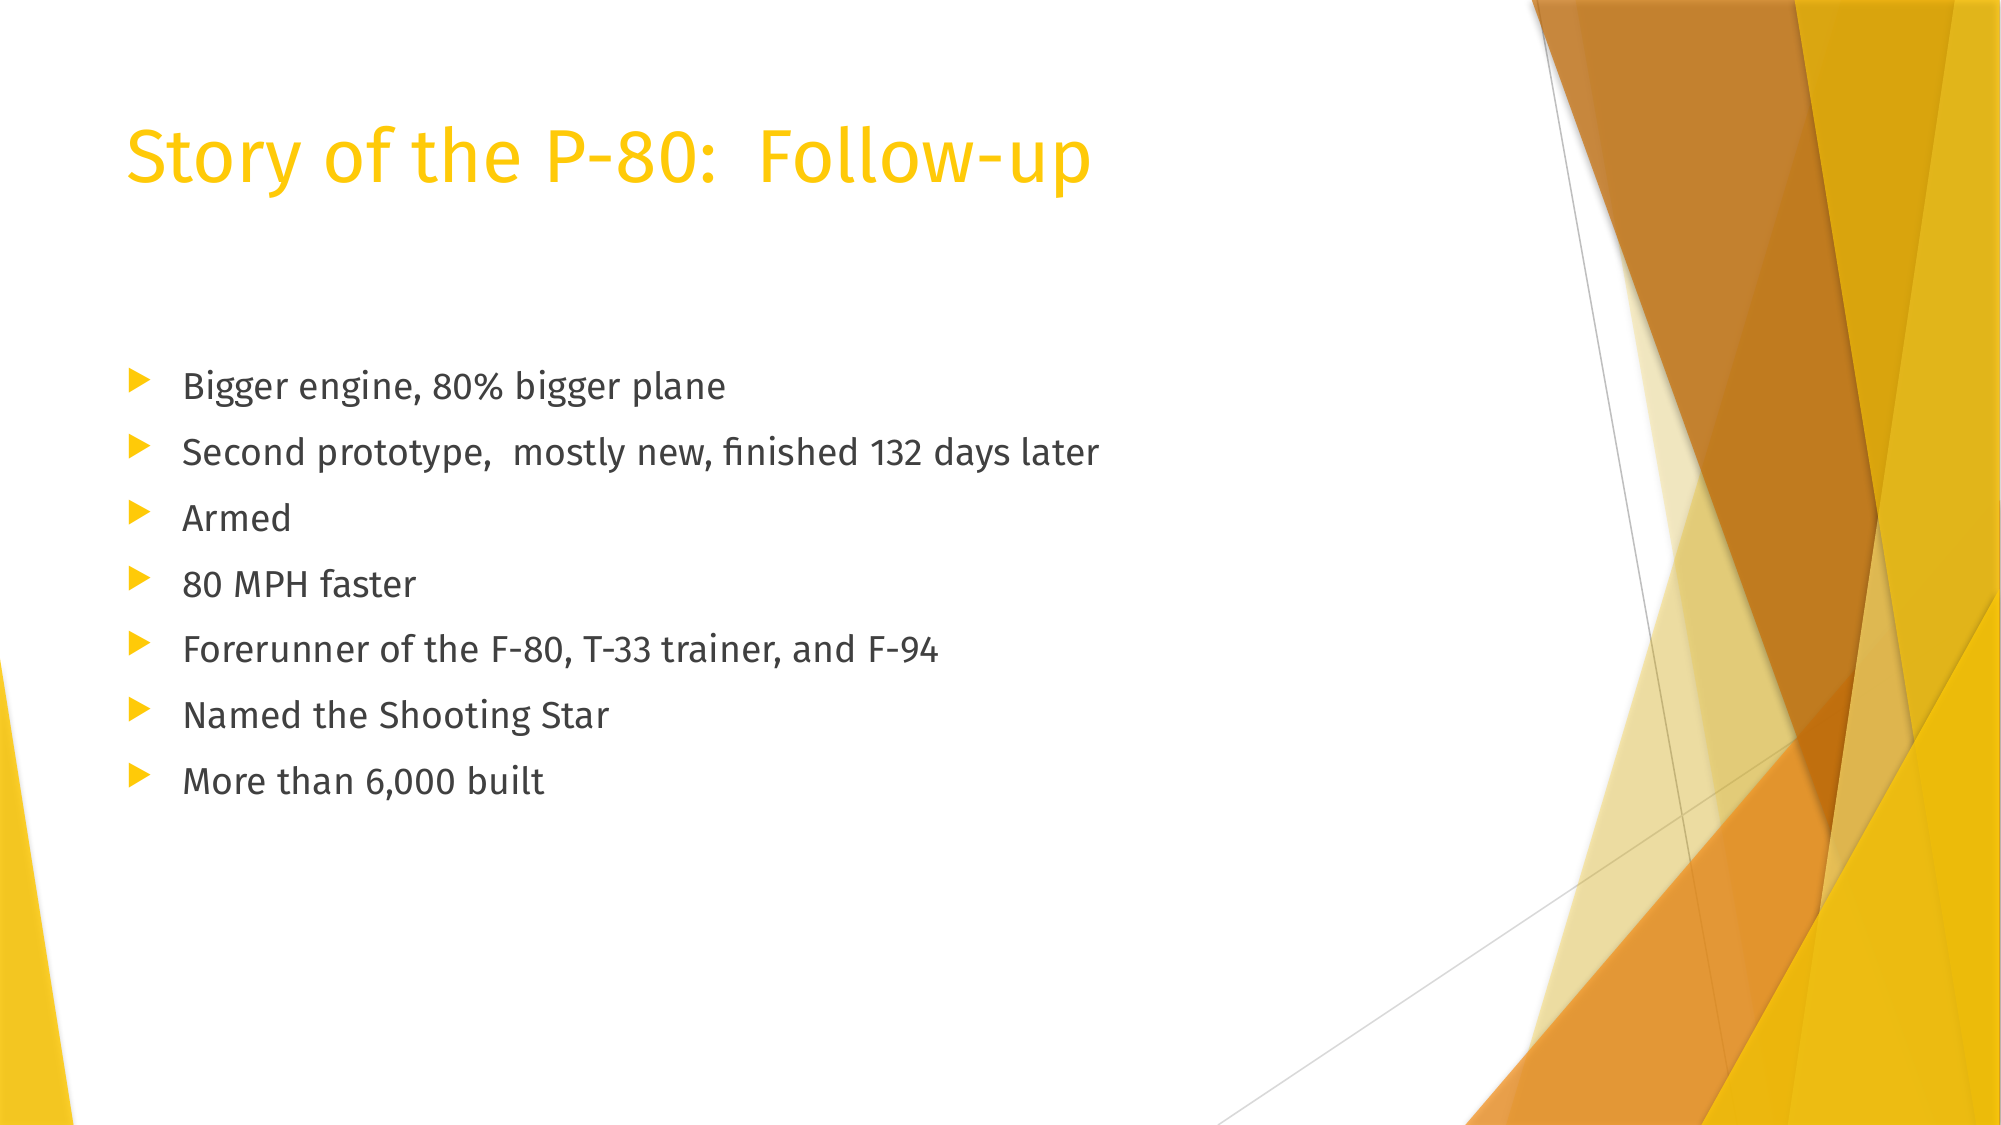

# Story of the P-80:  Follow-up
Bigger engine, 80% bigger plane
Second prototype,  mostly new, finished 132 days later
Armed
80 MPH faster
Forerunner of the F-80, T-33 trainer, and F-94
Named the Shooting Star
More than 6,000 built